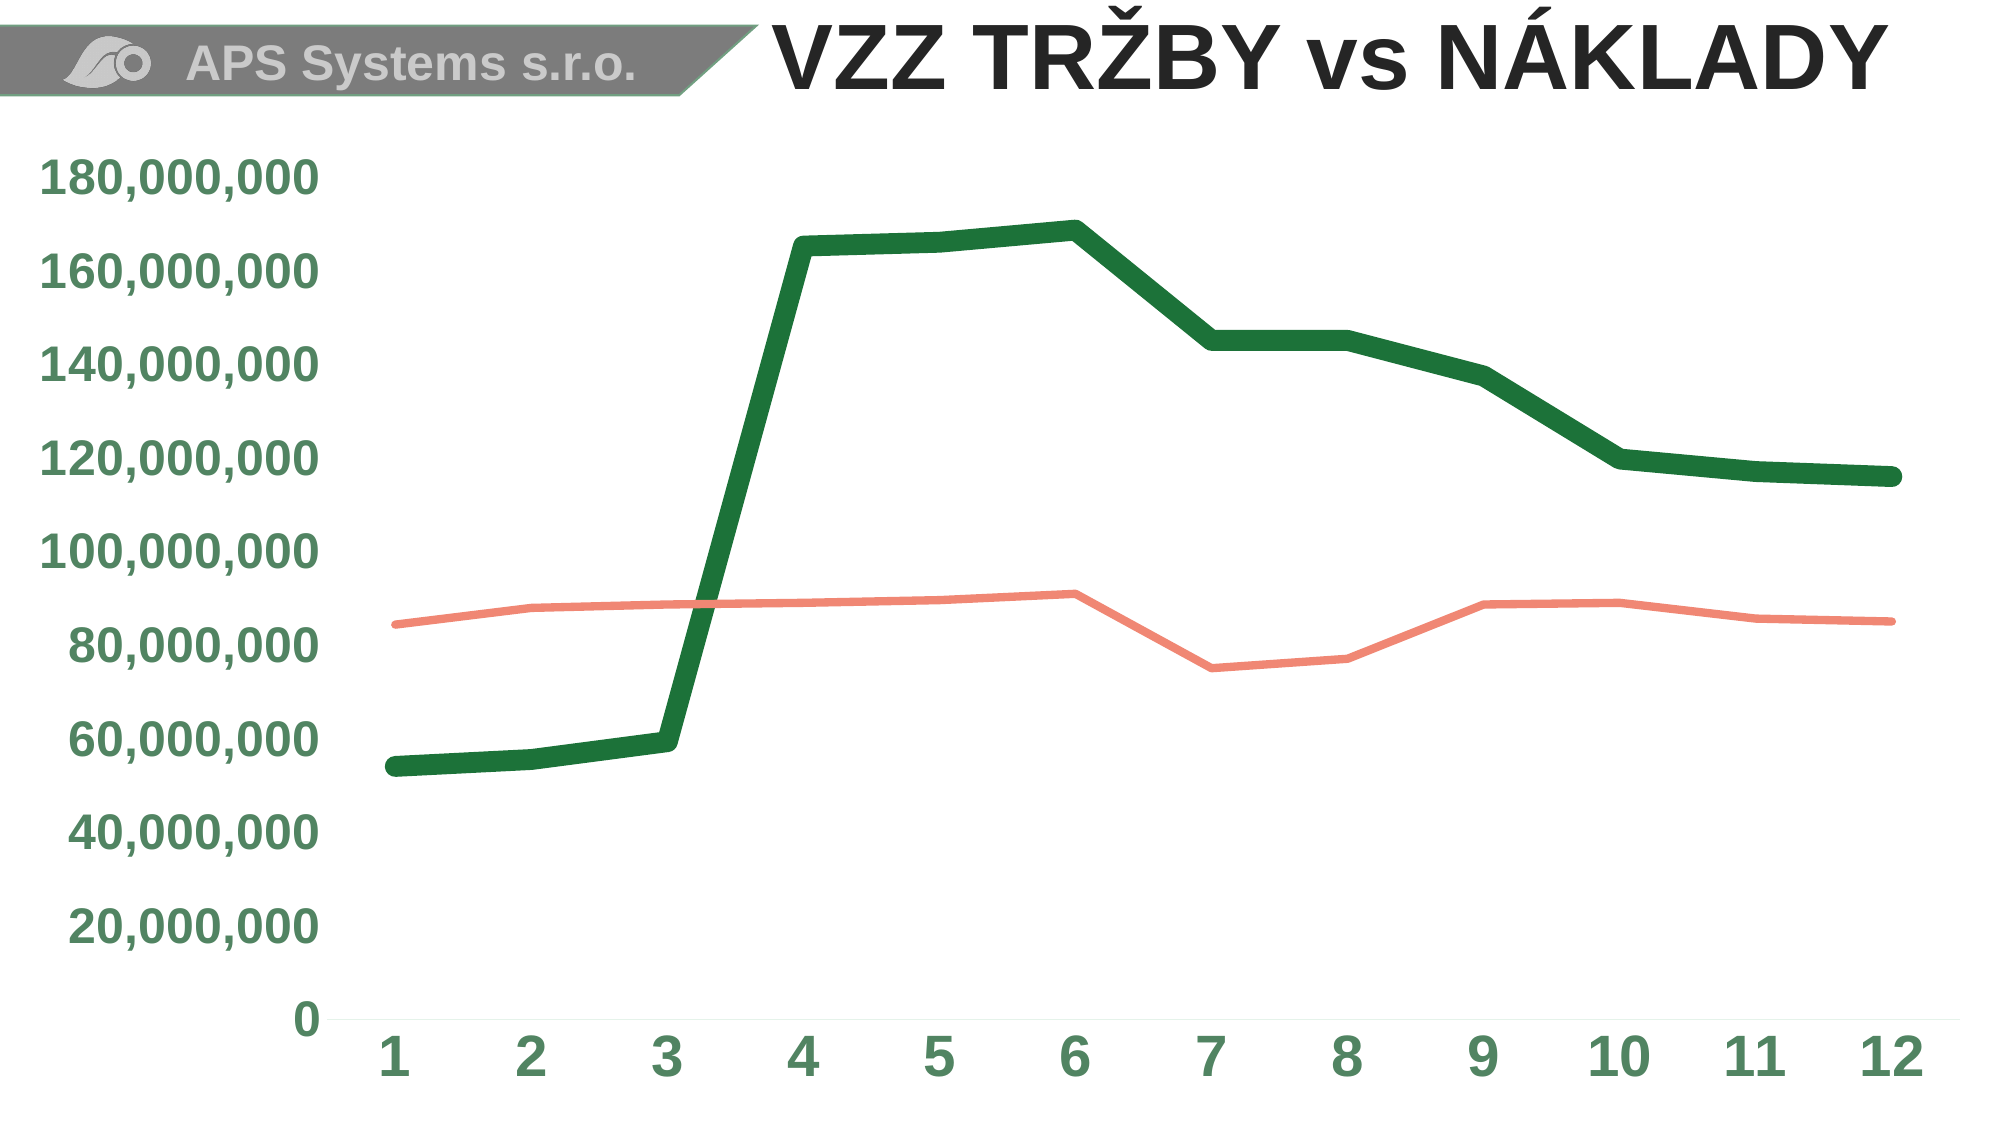

# VZZ TRŽBY vs NÁKLADY

### Chart

| Category |  |  |
|---|---|---|